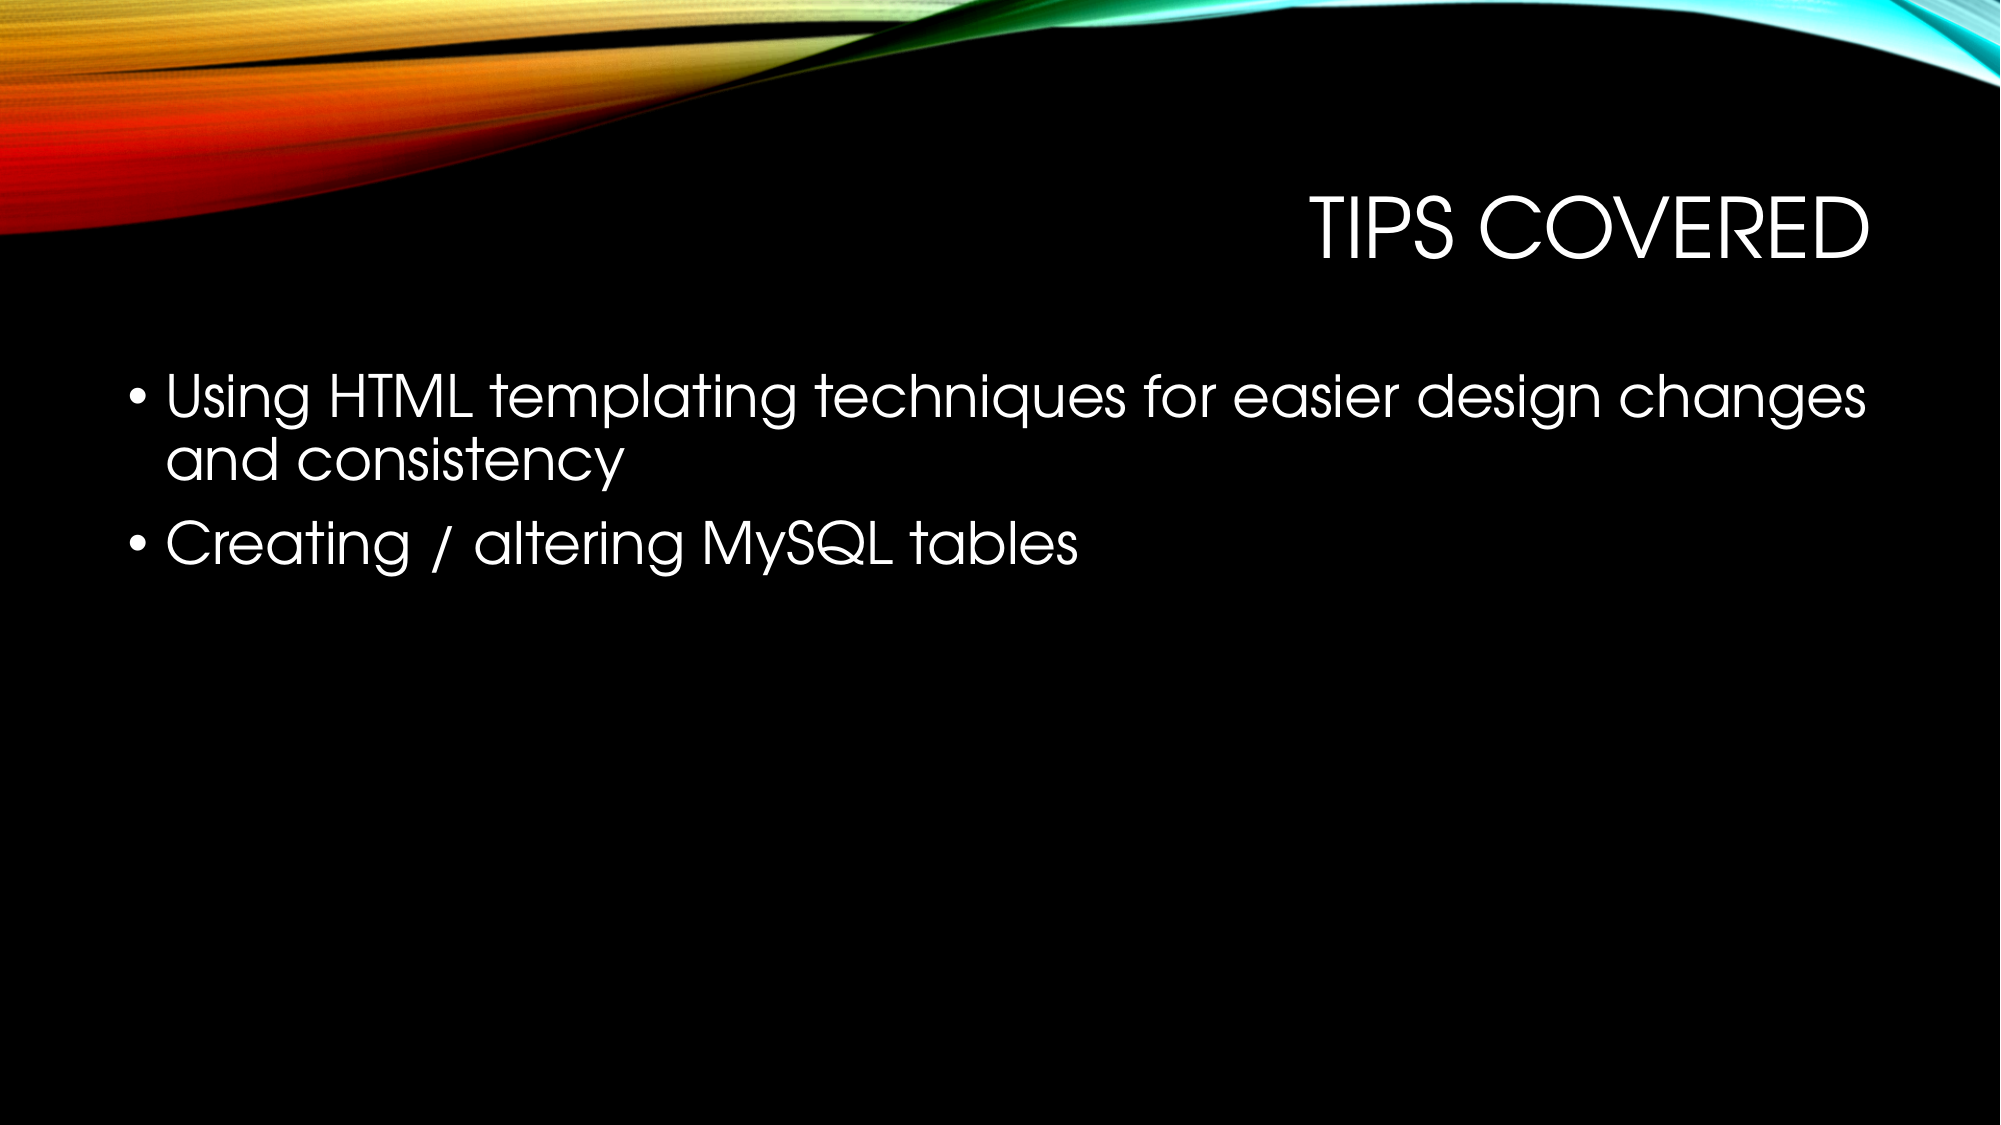

# Tips covered
Using HTML templating techniques for easier design changes and consistency
Creating / altering MySQL tables